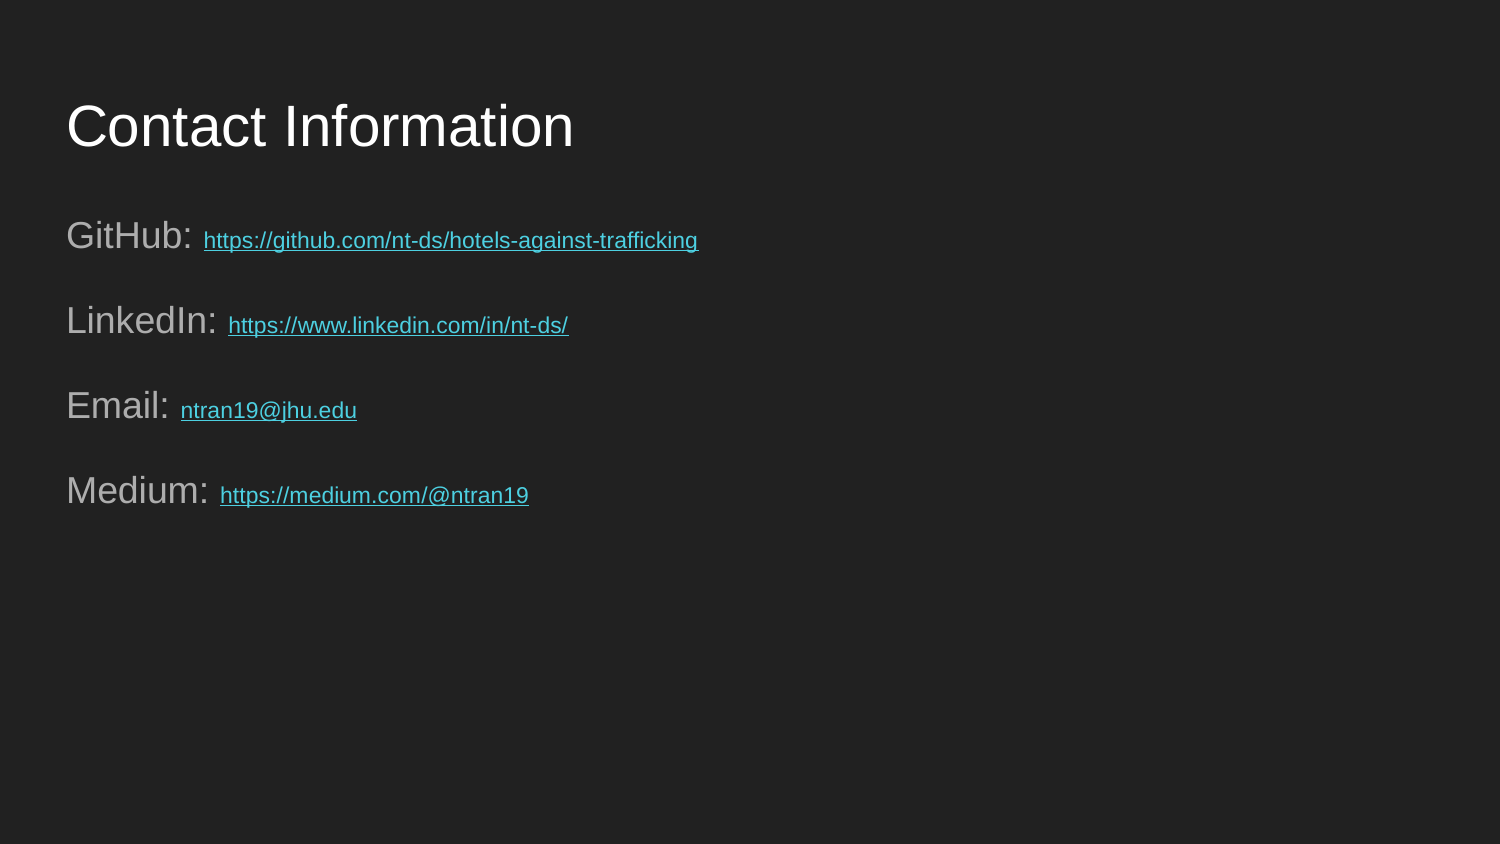

# Contact Information
GitHub: https://github.com/nt-ds/hotels-against-trafficking
LinkedIn: https://www.linkedin.com/in/nt-ds/
Email: ntran19@jhu.edu
Medium: https://medium.com/@ntran19